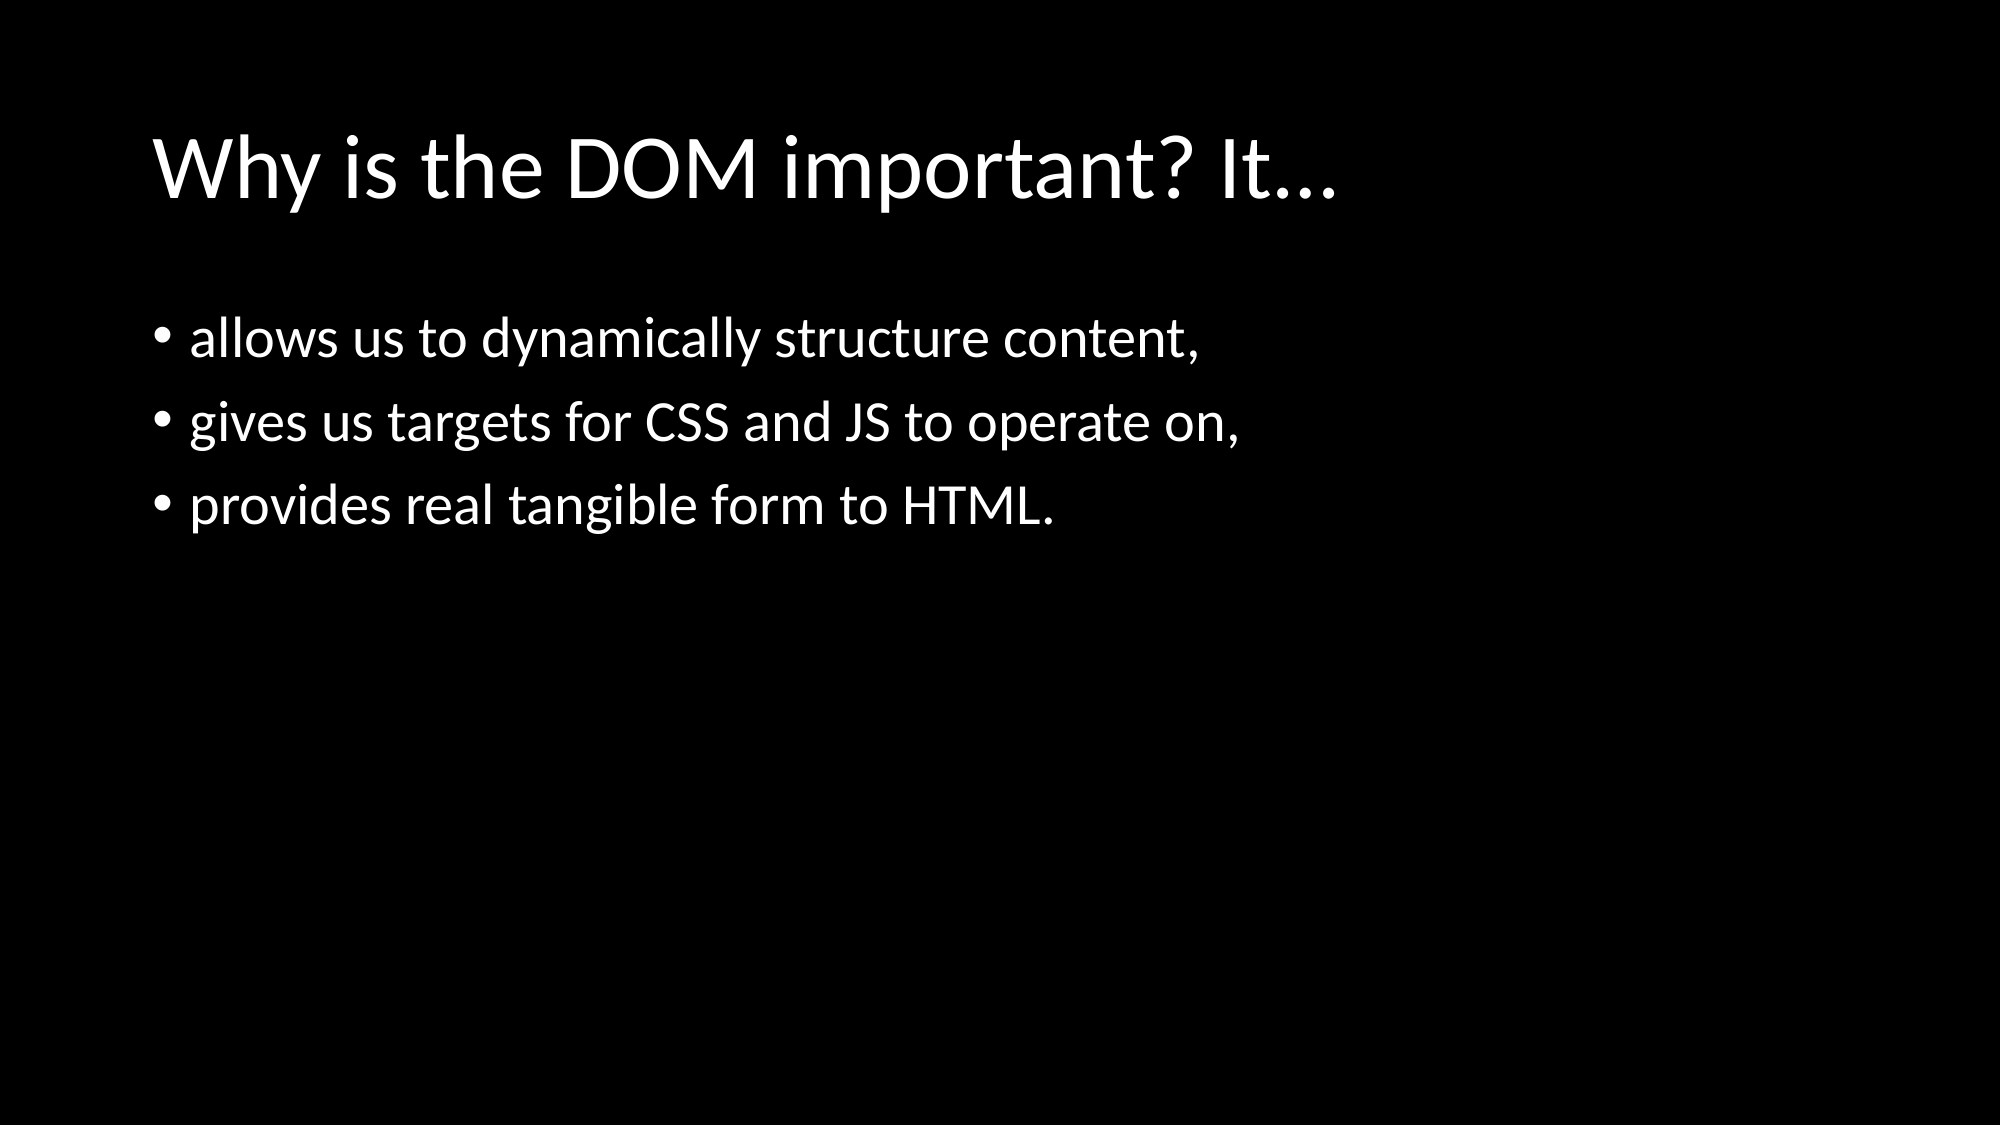

# Why is the DOM important? It…
allows us to dynamically structure content,
gives us targets for CSS and JS to operate on,
provides real tangible form to HTML.